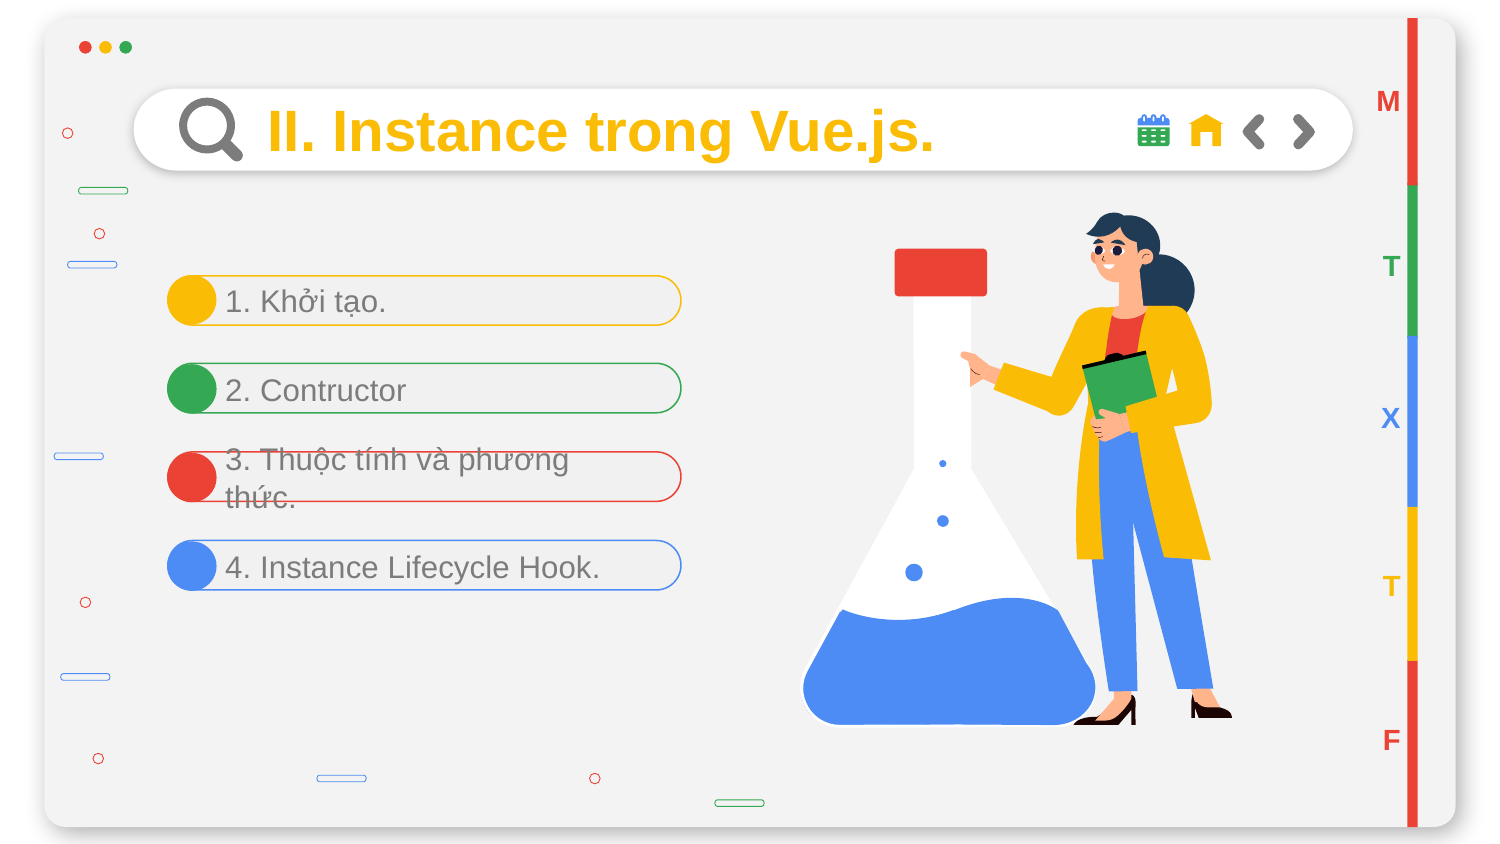

M
# II. Instance trong Vue.js.

T

1. Khởi tạo.

2. Contructor
X

3. Thuộc tính và phương thức.

4. Instance Lifecycle Hook.
T

F